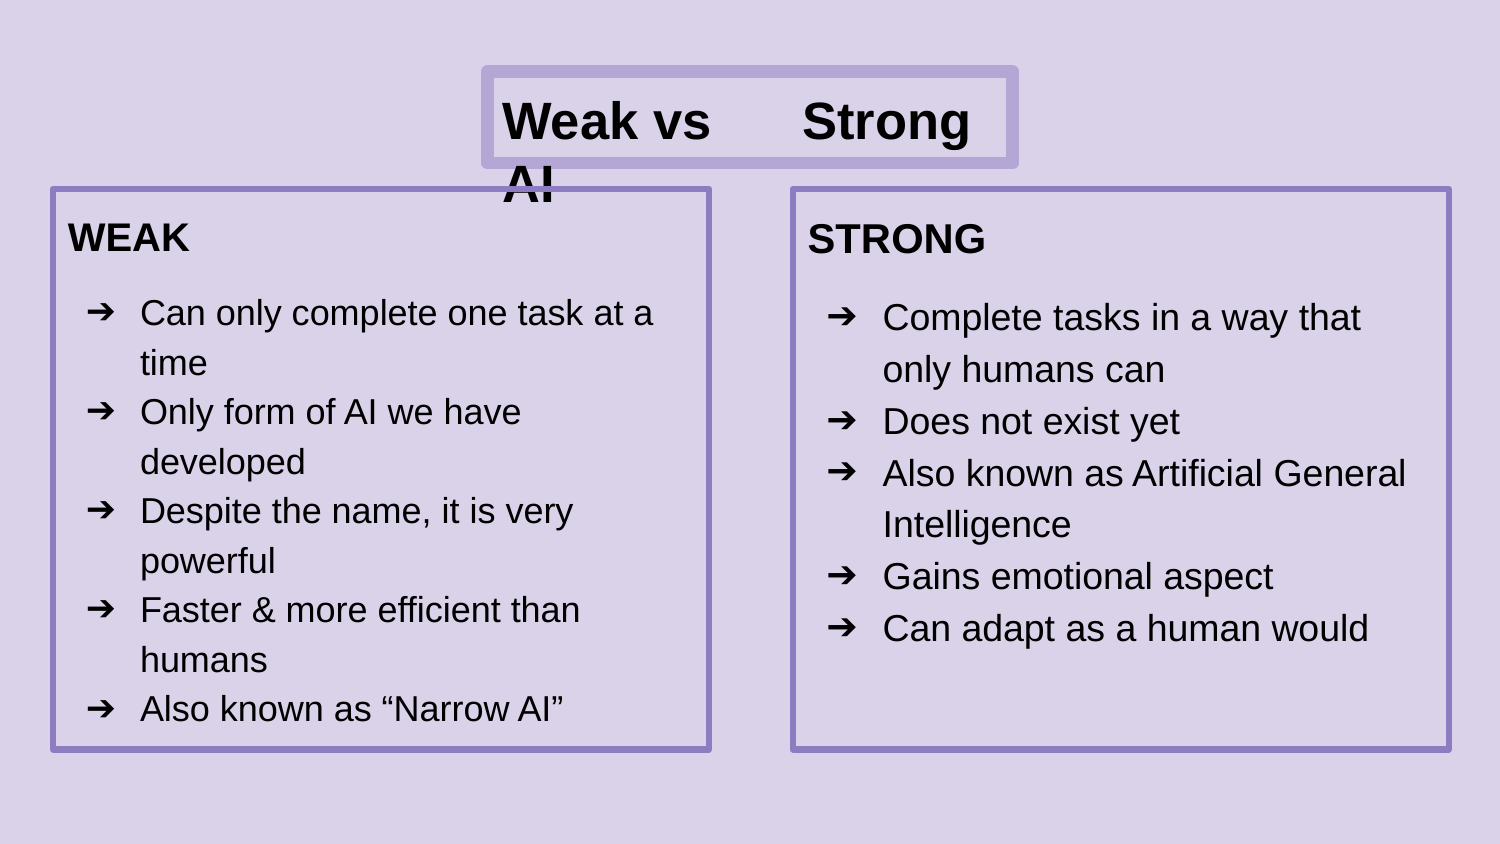

# Weak vs	Strong AI
WEAK
Can only complete one task at a time
Only form of AI we have developed
Despite the name, it is very powerful
Faster & more efficient than humans
Also known as “Narrow AI”
STRONG
Complete tasks in a way that only humans can
Does not exist yet
Also known as Artificial General Intelligence
Gains emotional aspect
Can adapt as a human would